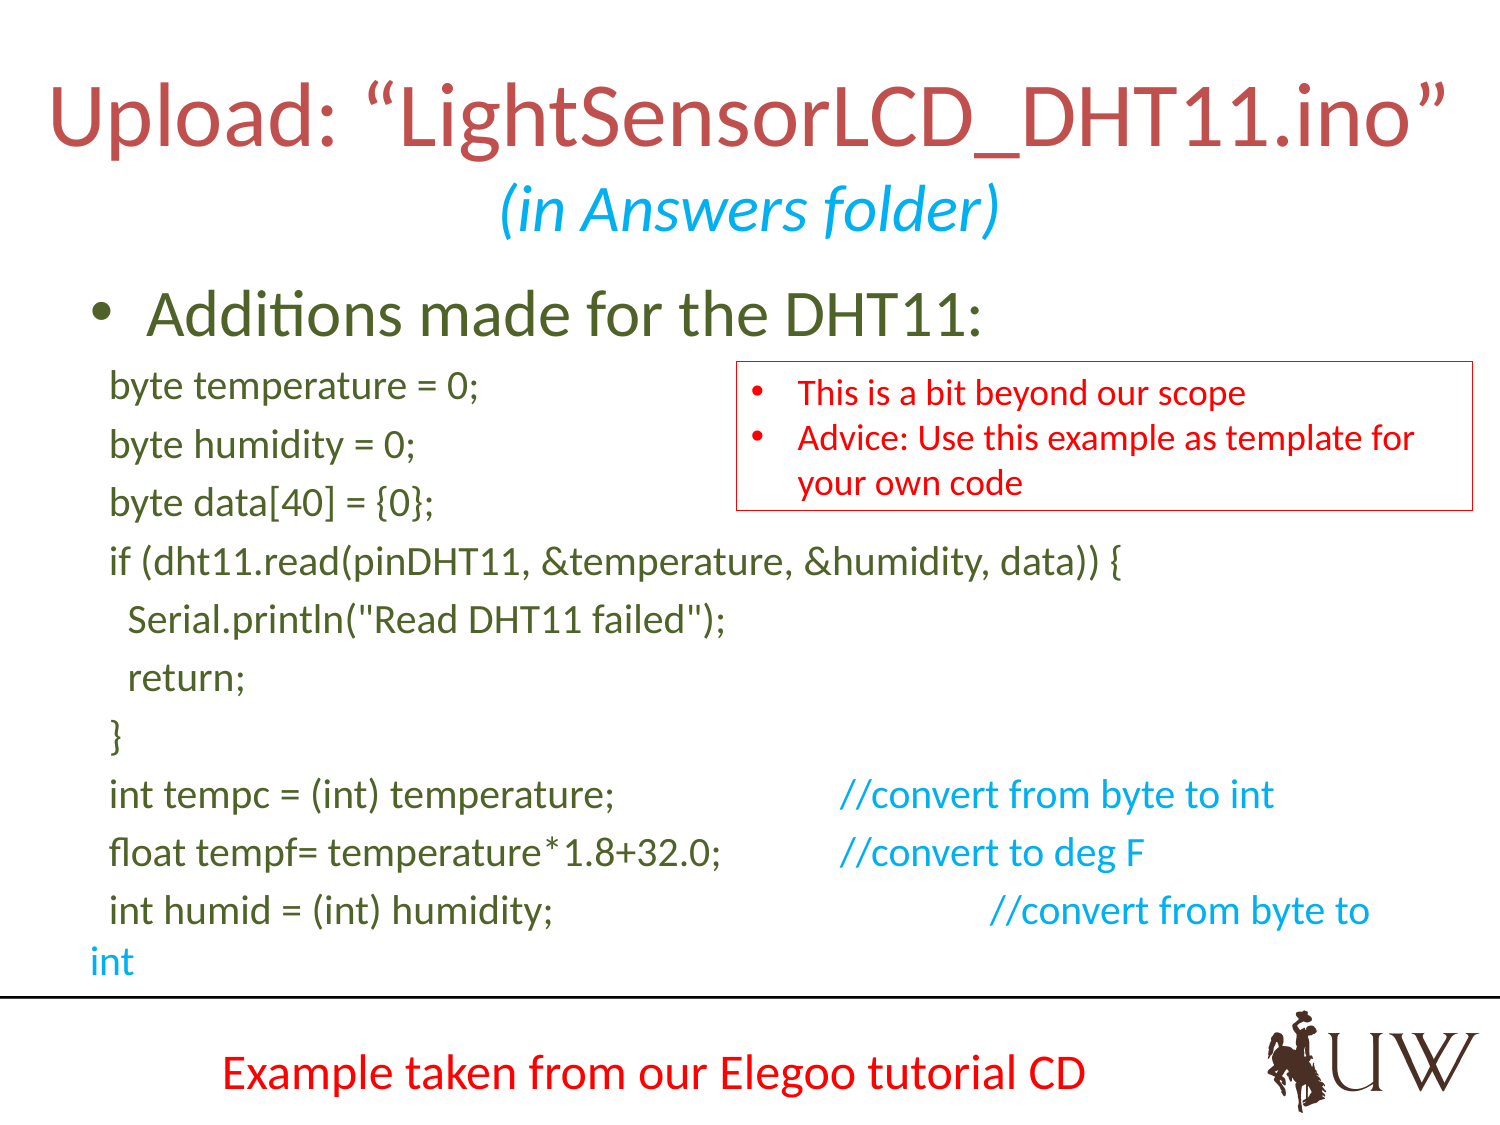

# Upload: “LightSensorLCD_DHT11.ino” (in Answers folder)
Additions made for the DHT11:
  byte temperature = 0;
  byte humidity = 0;
  byte data[40] = {0};
  if (dht11.read(pinDHT11, &temperature, &humidity, data)) {
    Serial.println("Read DHT11 failed");
    return;
  }
  int tempc = (int) temperature; 		//convert from byte to int
  float tempf= temperature*1.8+32.0;  	//convert to deg F
  int humid = (int) humidity; 			//convert from byte to int
This is a bit beyond our scope
Advice: Use this example as template for your own code
Example taken from our Elegoo tutorial CD